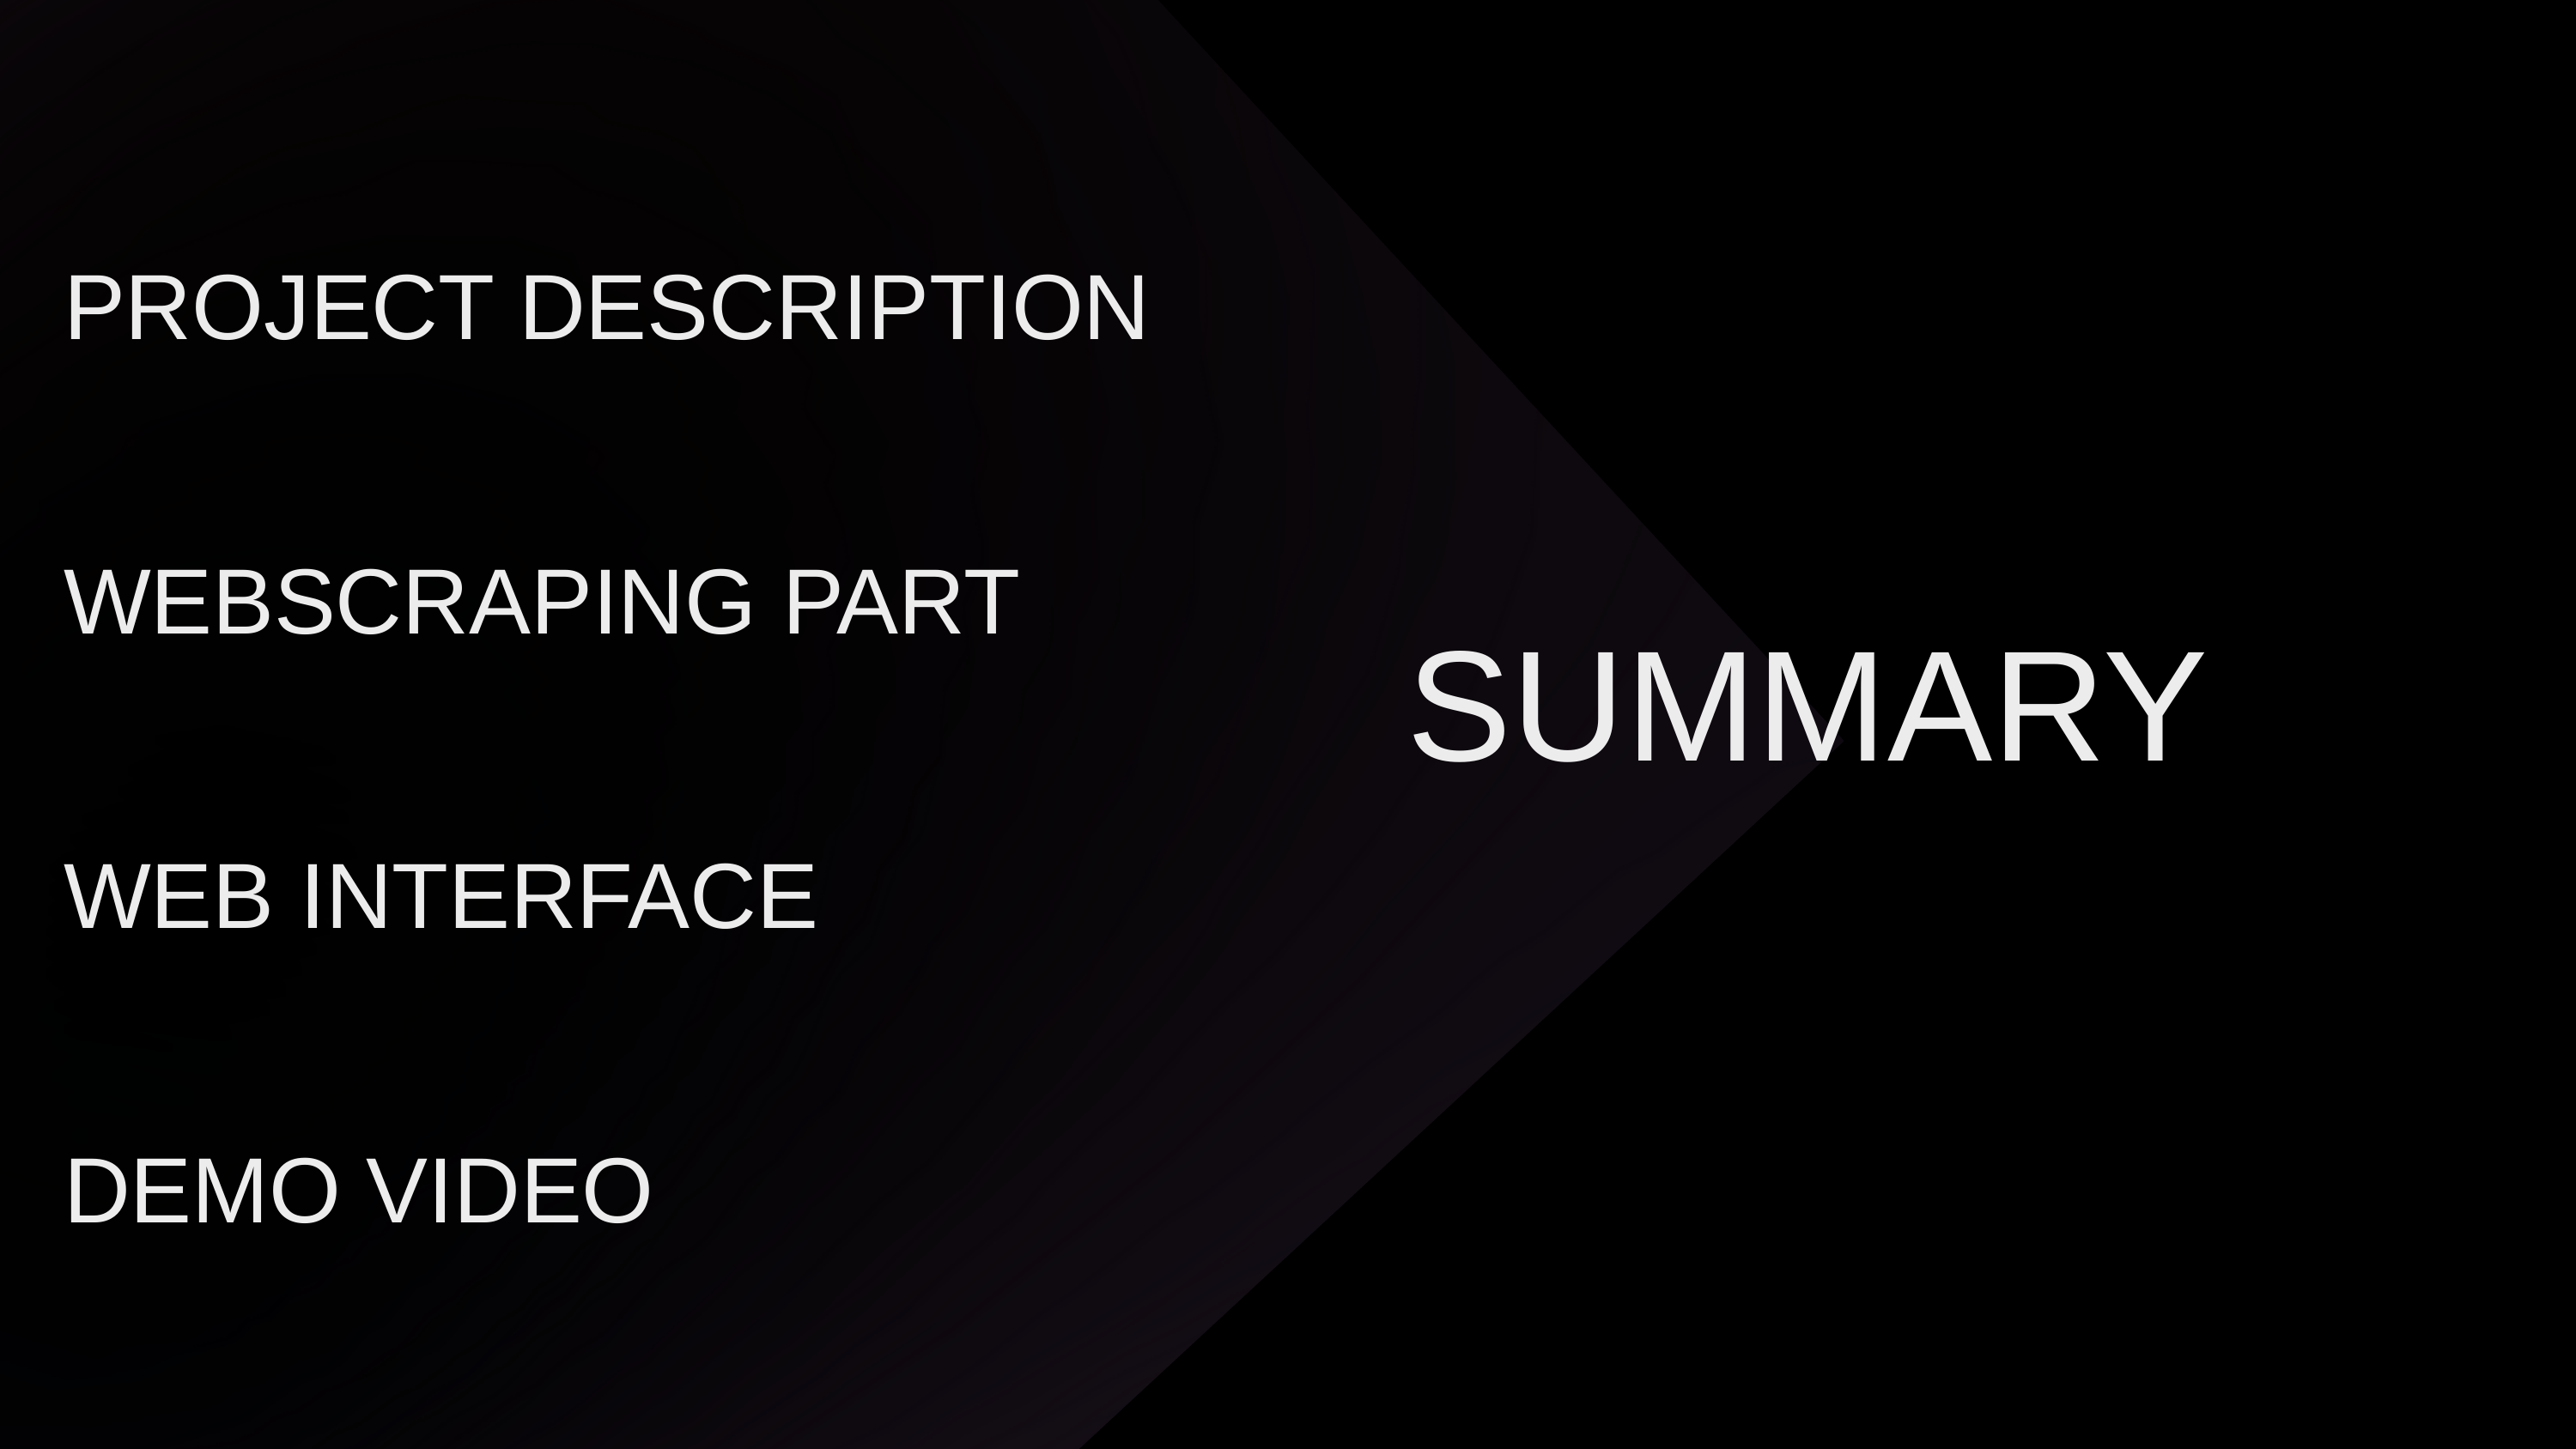

PROJECT DESCRIPTION
WEBSCRAPING PART
WEB INTERFACE
DEMO VIDEO
SUMMARY